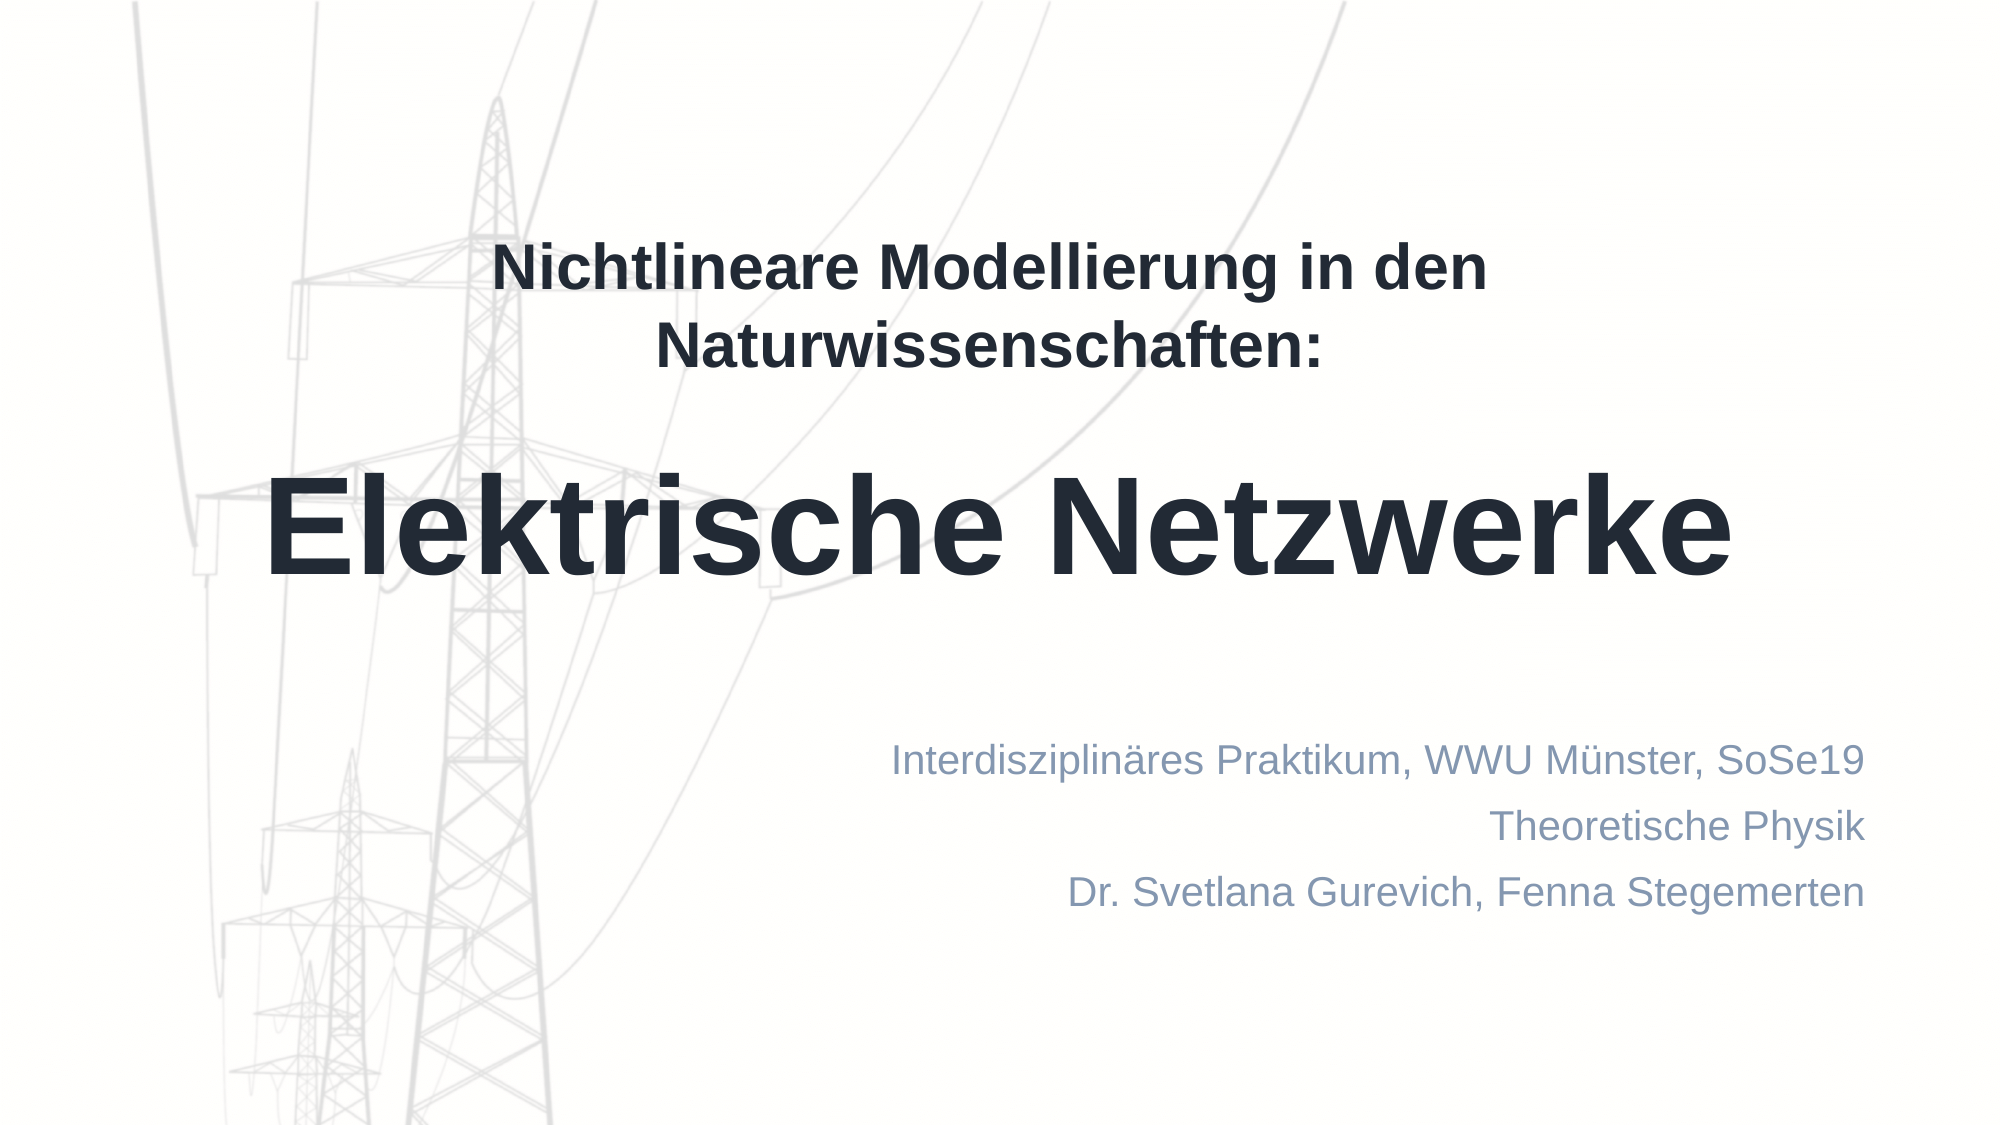

# Nichtlineare Modellierung in den Naturwissenschaften: Elektrische Netzwerke
Interdisziplinäres Praktikum, WWU Münster, SoSe19
Theoretische Physik
Dr. Svetlana Gurevich, Fenna Stegemerten